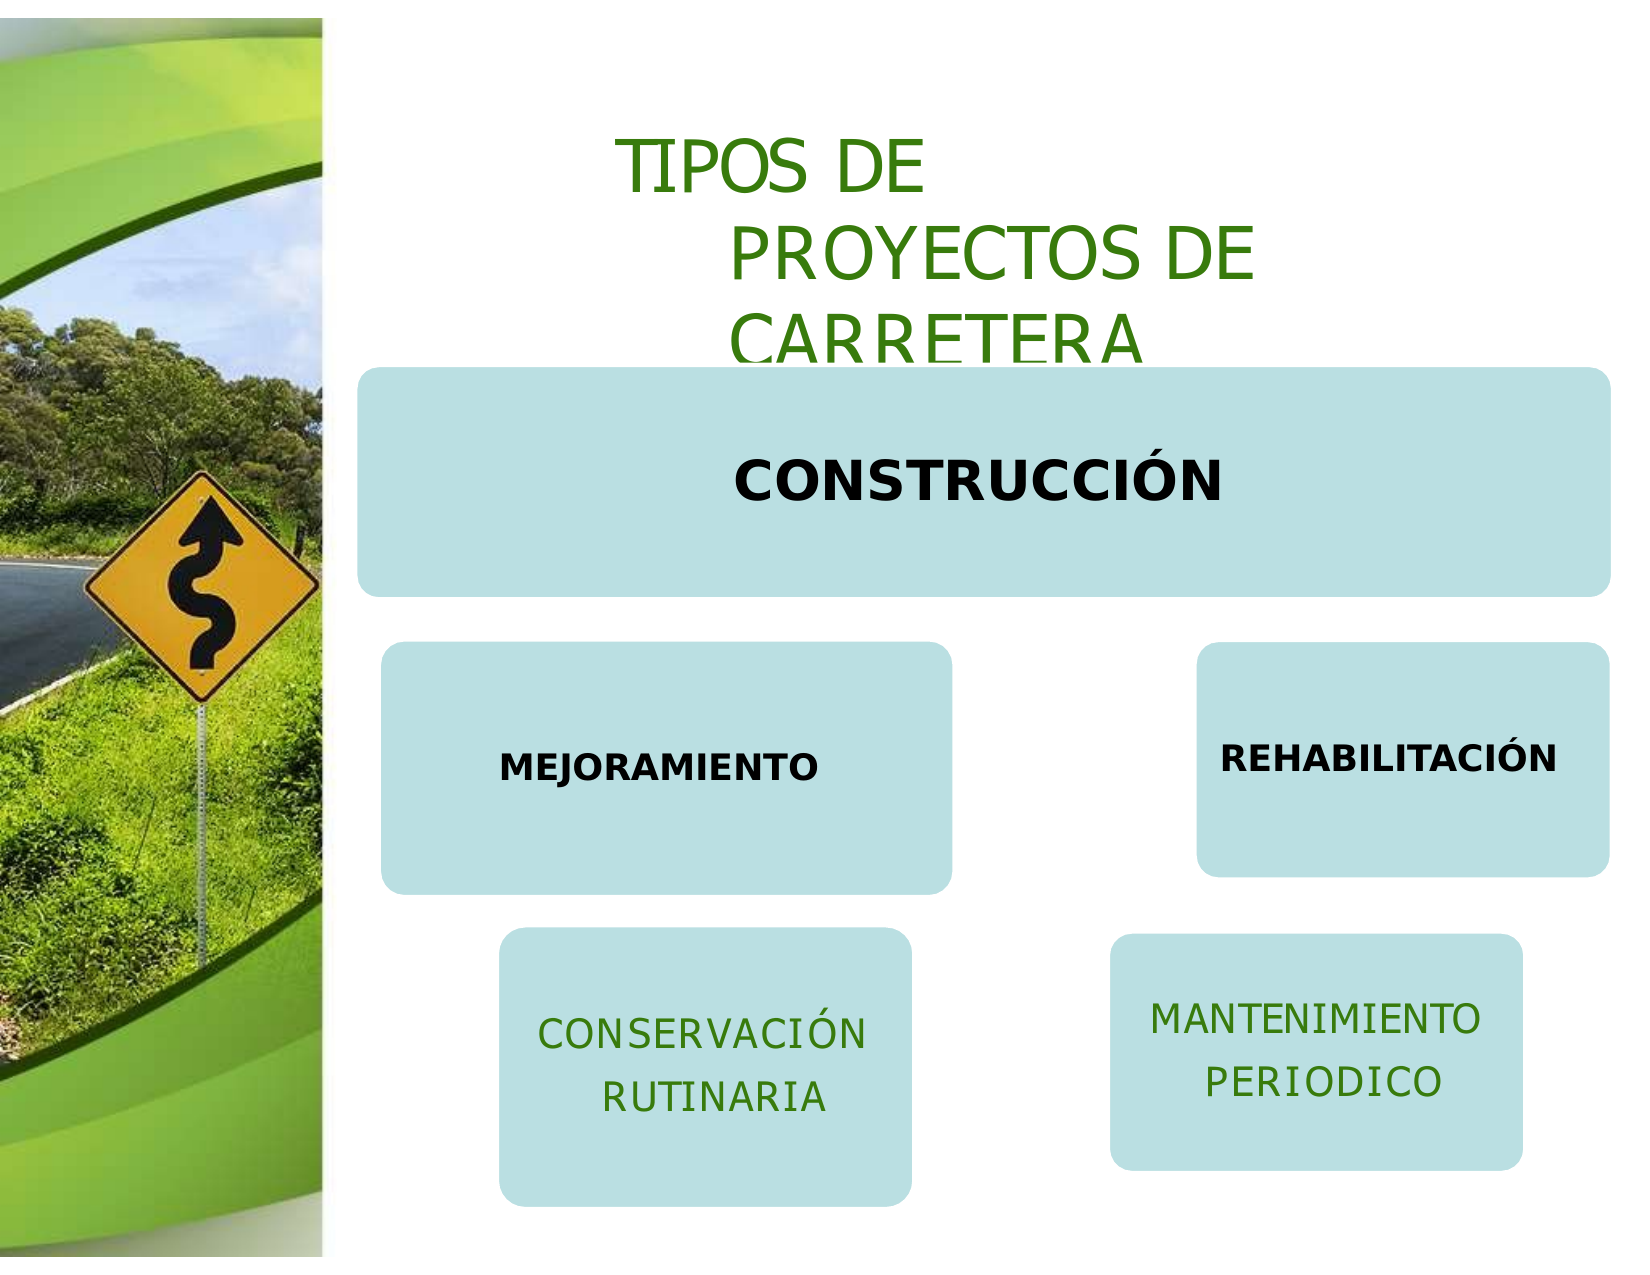

# TIPOS DE PROYECTOS DE CARRETERA

CONSTRUCCIÓN

REHABILITACIÓN
MEJORAMIENTO

MANTENIMIENTO PERIODICO
CONSERVACIÓN RUTINARIA